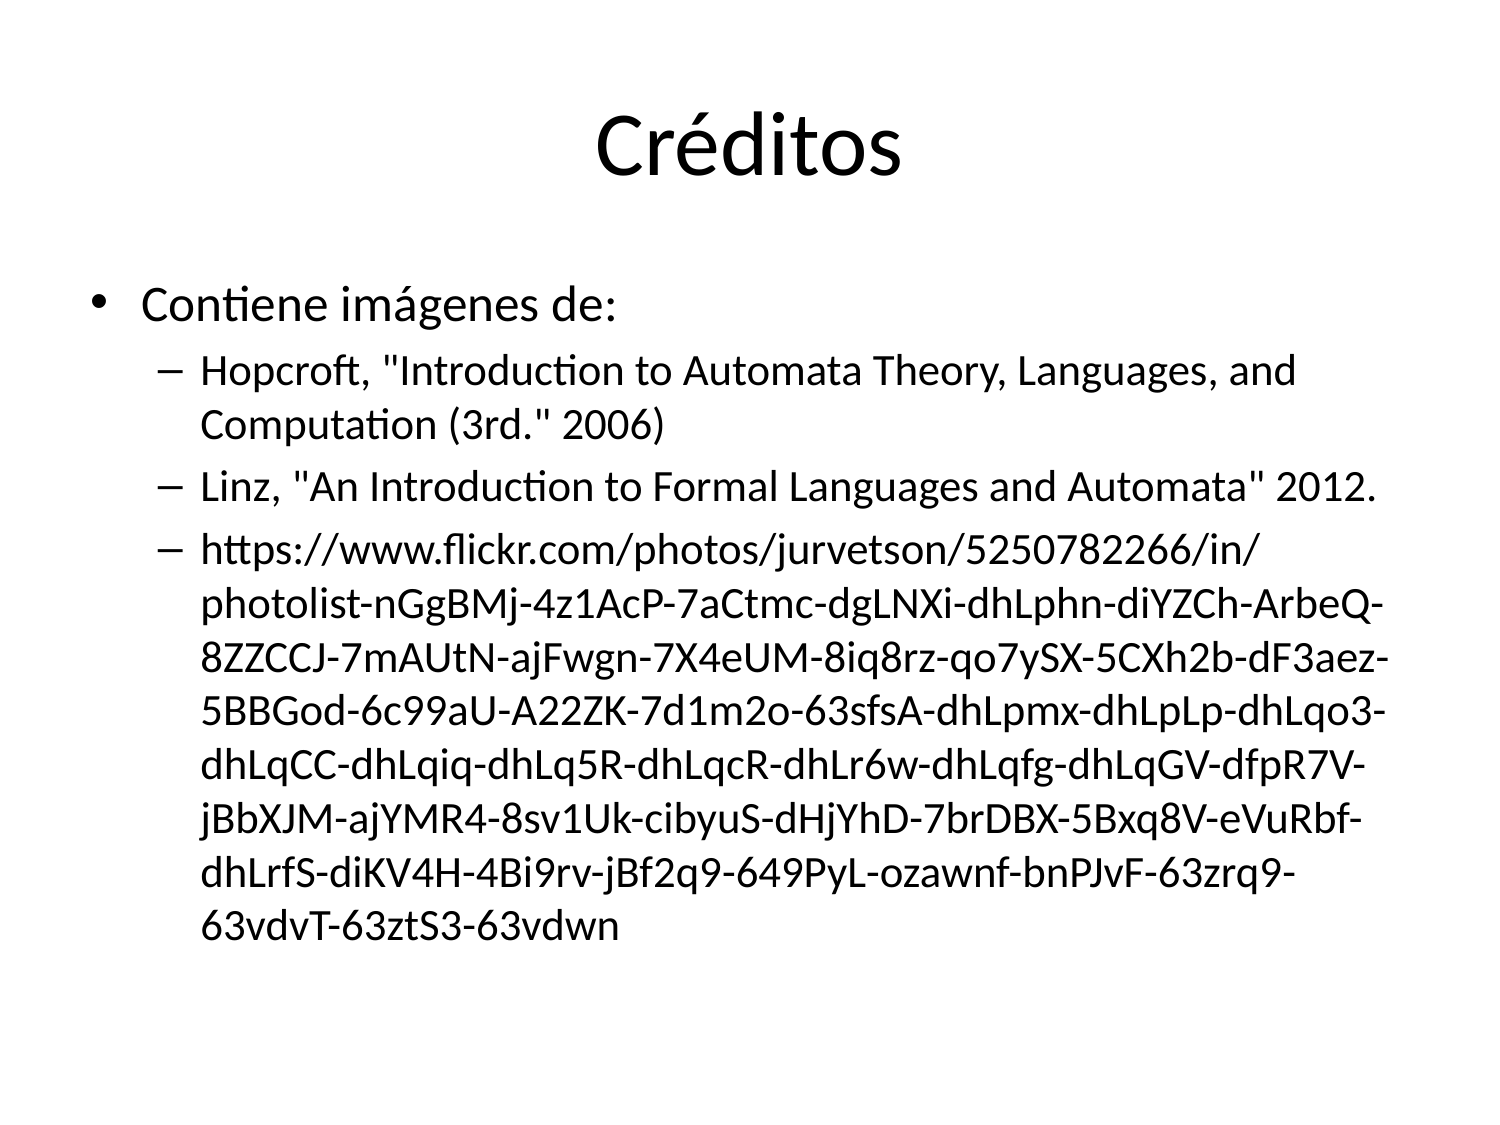

# Créditos
Contiene imágenes de:
Hopcroft, "Introduction to Automata Theory, Languages, and Computation (3rd." 2006)
Linz, "An Introduction to Formal Languages and Automata" 2012.
https://www.flickr.com/photos/jurvetson/5250782266/in/photolist-nGgBMj-4z1AcP-7aCtmc-dgLNXi-dhLphn-diYZCh-ArbeQ-8ZZCCJ-7mAUtN-ajFwgn-7X4eUM-8iq8rz-qo7ySX-5CXh2b-dF3aez-5BBGod-6c99aU-A22ZK-7d1m2o-63sfsA-dhLpmx-dhLpLp-dhLqo3-dhLqCC-dhLqiq-dhLq5R-dhLqcR-dhLr6w-dhLqfg-dhLqGV-dfpR7V-jBbXJM-ajYMR4-8sv1Uk-cibyuS-dHjYhD-7brDBX-5Bxq8V-eVuRbf-dhLrfS-diKV4H-4Bi9rv-jBf2q9-649PyL-ozawnf-bnPJvF-63zrq9-63vdvT-63ztS3-63vdwn